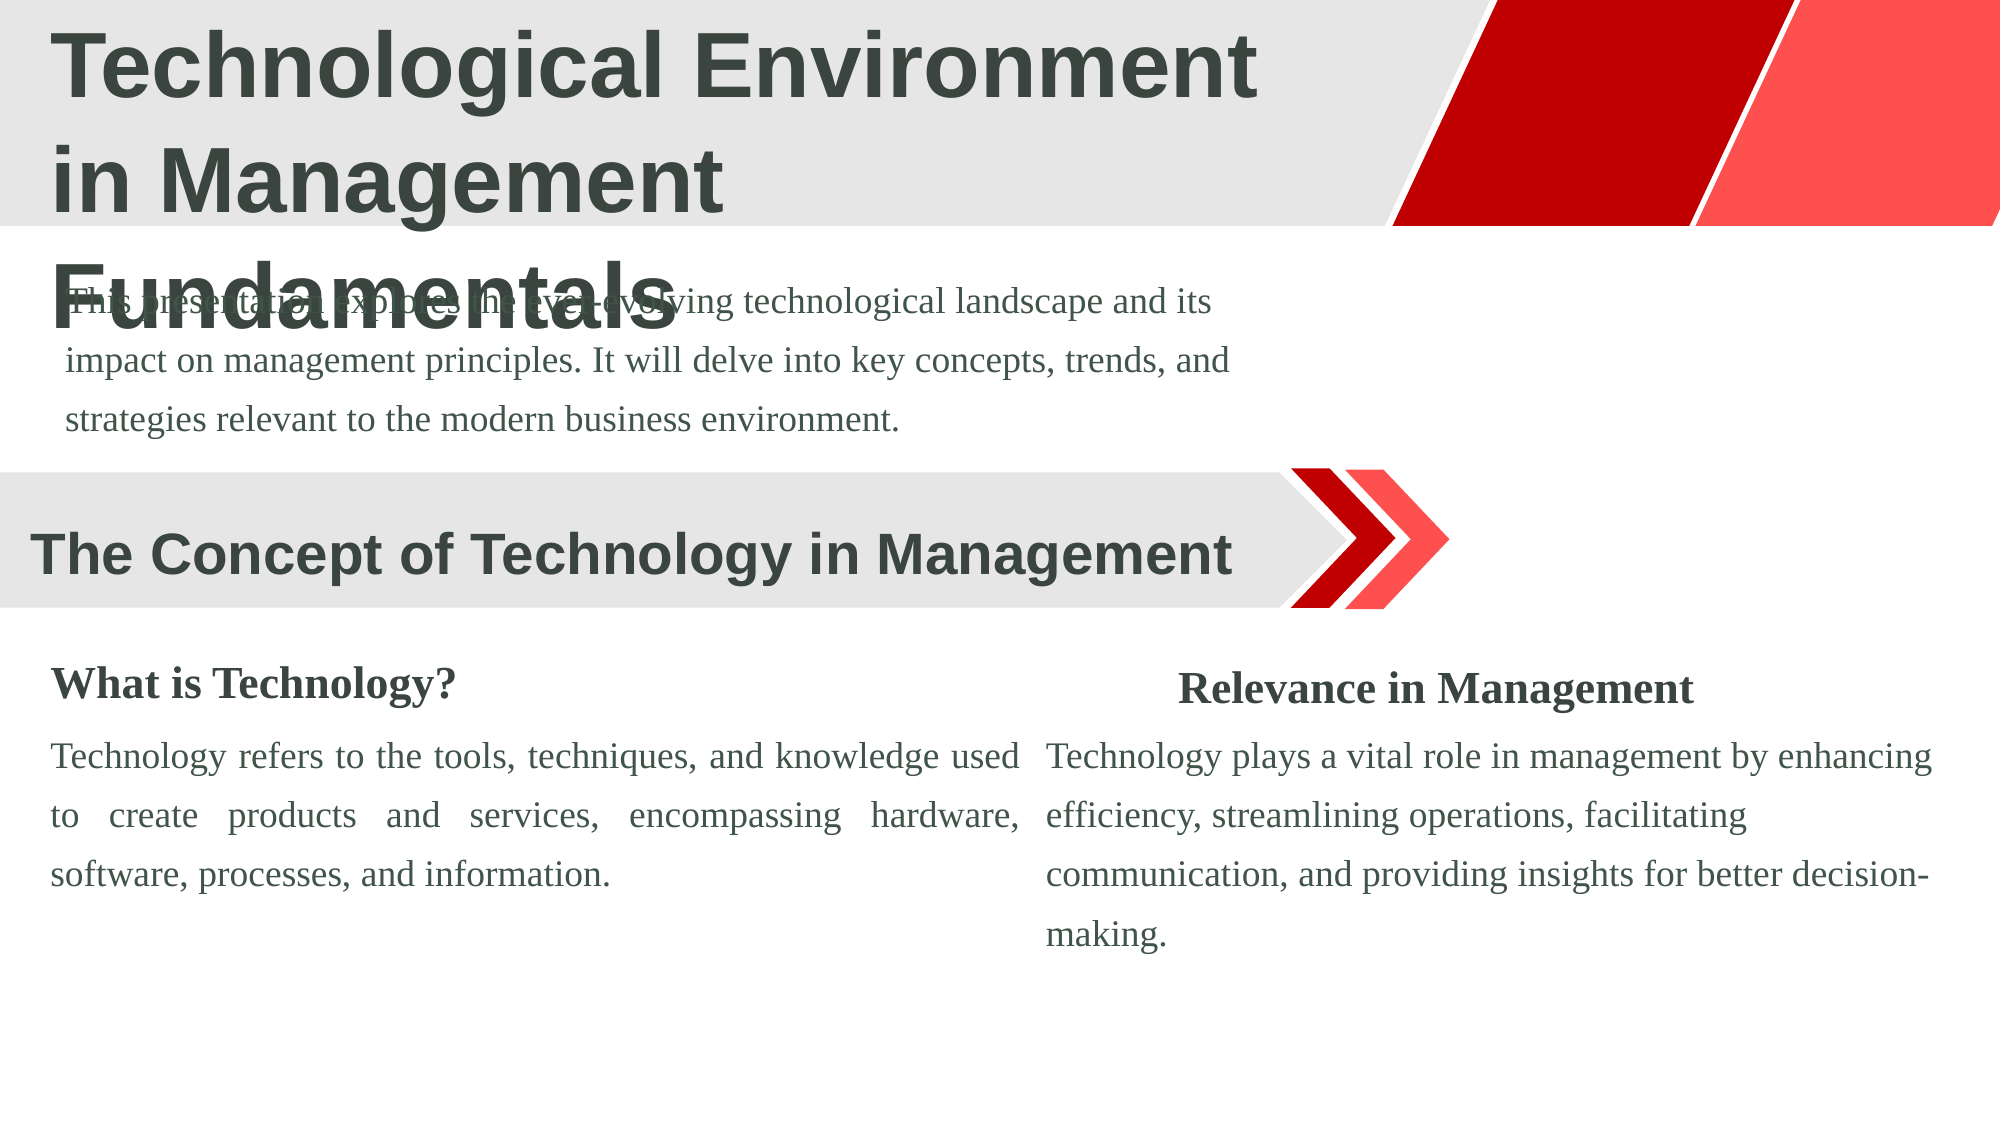

Technological Environment in Management Fundamentals

This presentation explores the ever-evolving technological landscape and its impact on management principles. It will delve into key concepts, trends, and strategies relevant to the modern business environment.

The Concept of Technology in Management

What is Technology?
Relevance in Management
Technology refers to the tools, techniques, and knowledge used to create products and services, encompassing hardware, software, processes, and information.
Technology plays a vital role in management by enhancing efficiency, streamlining operations, facilitating communication, and providing insights for better decision-making.